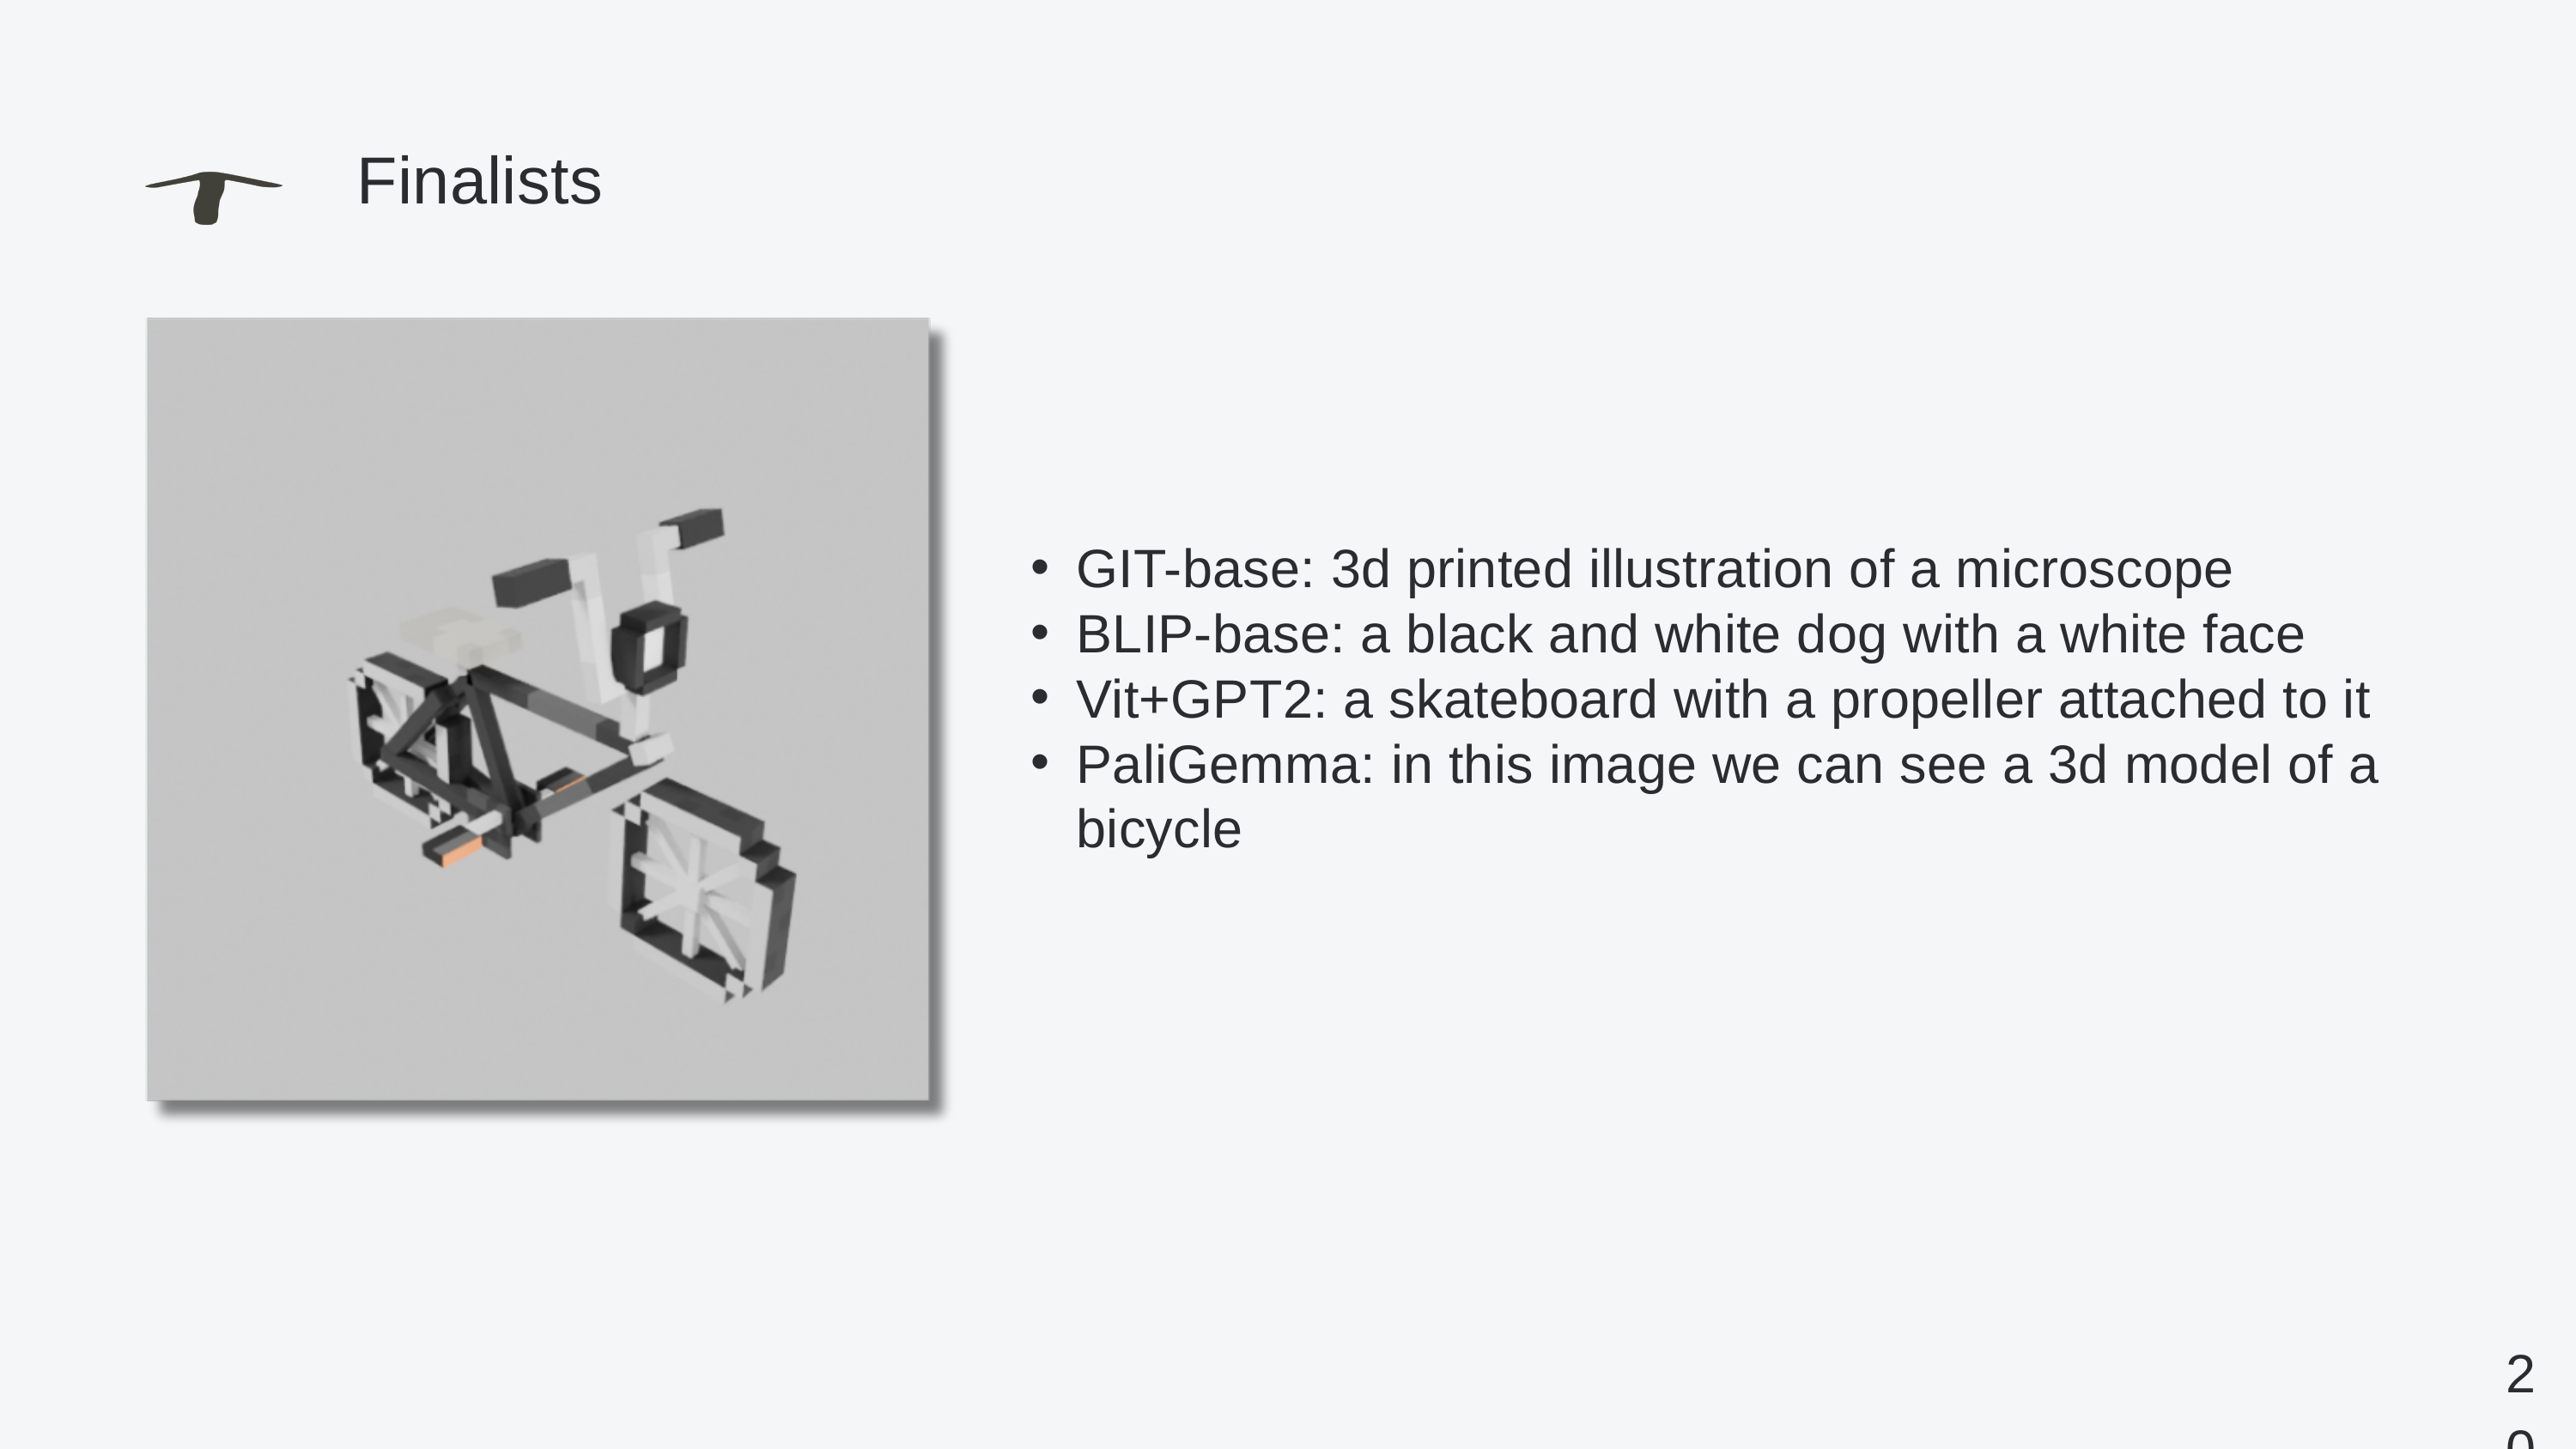

Finalists

GIT-base: 3d printed illustration of a microscope
BLIP-base: a black and white dog with a white face
Vit+GPT2: a skateboard with a propeller attached to it
PaliGemma: in this image we can see a 3d model of a bicycle
20